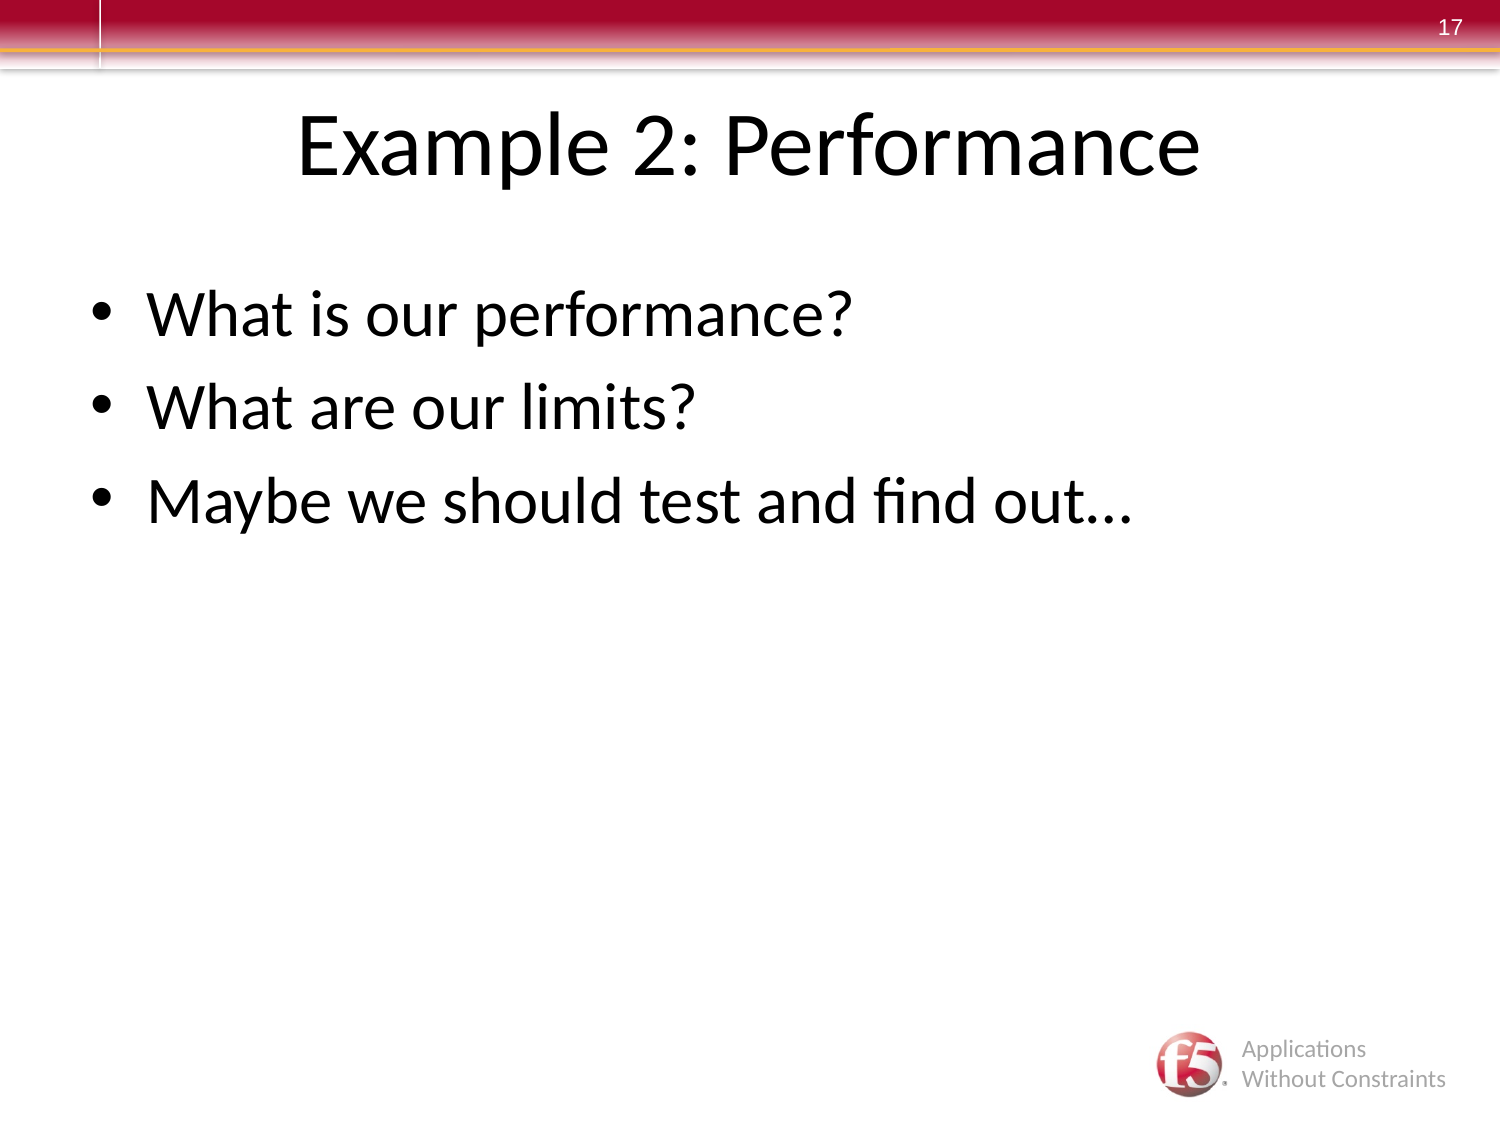

# Example 2: Performance
What is our performance?
What are our limits?
Maybe we should test and find out…